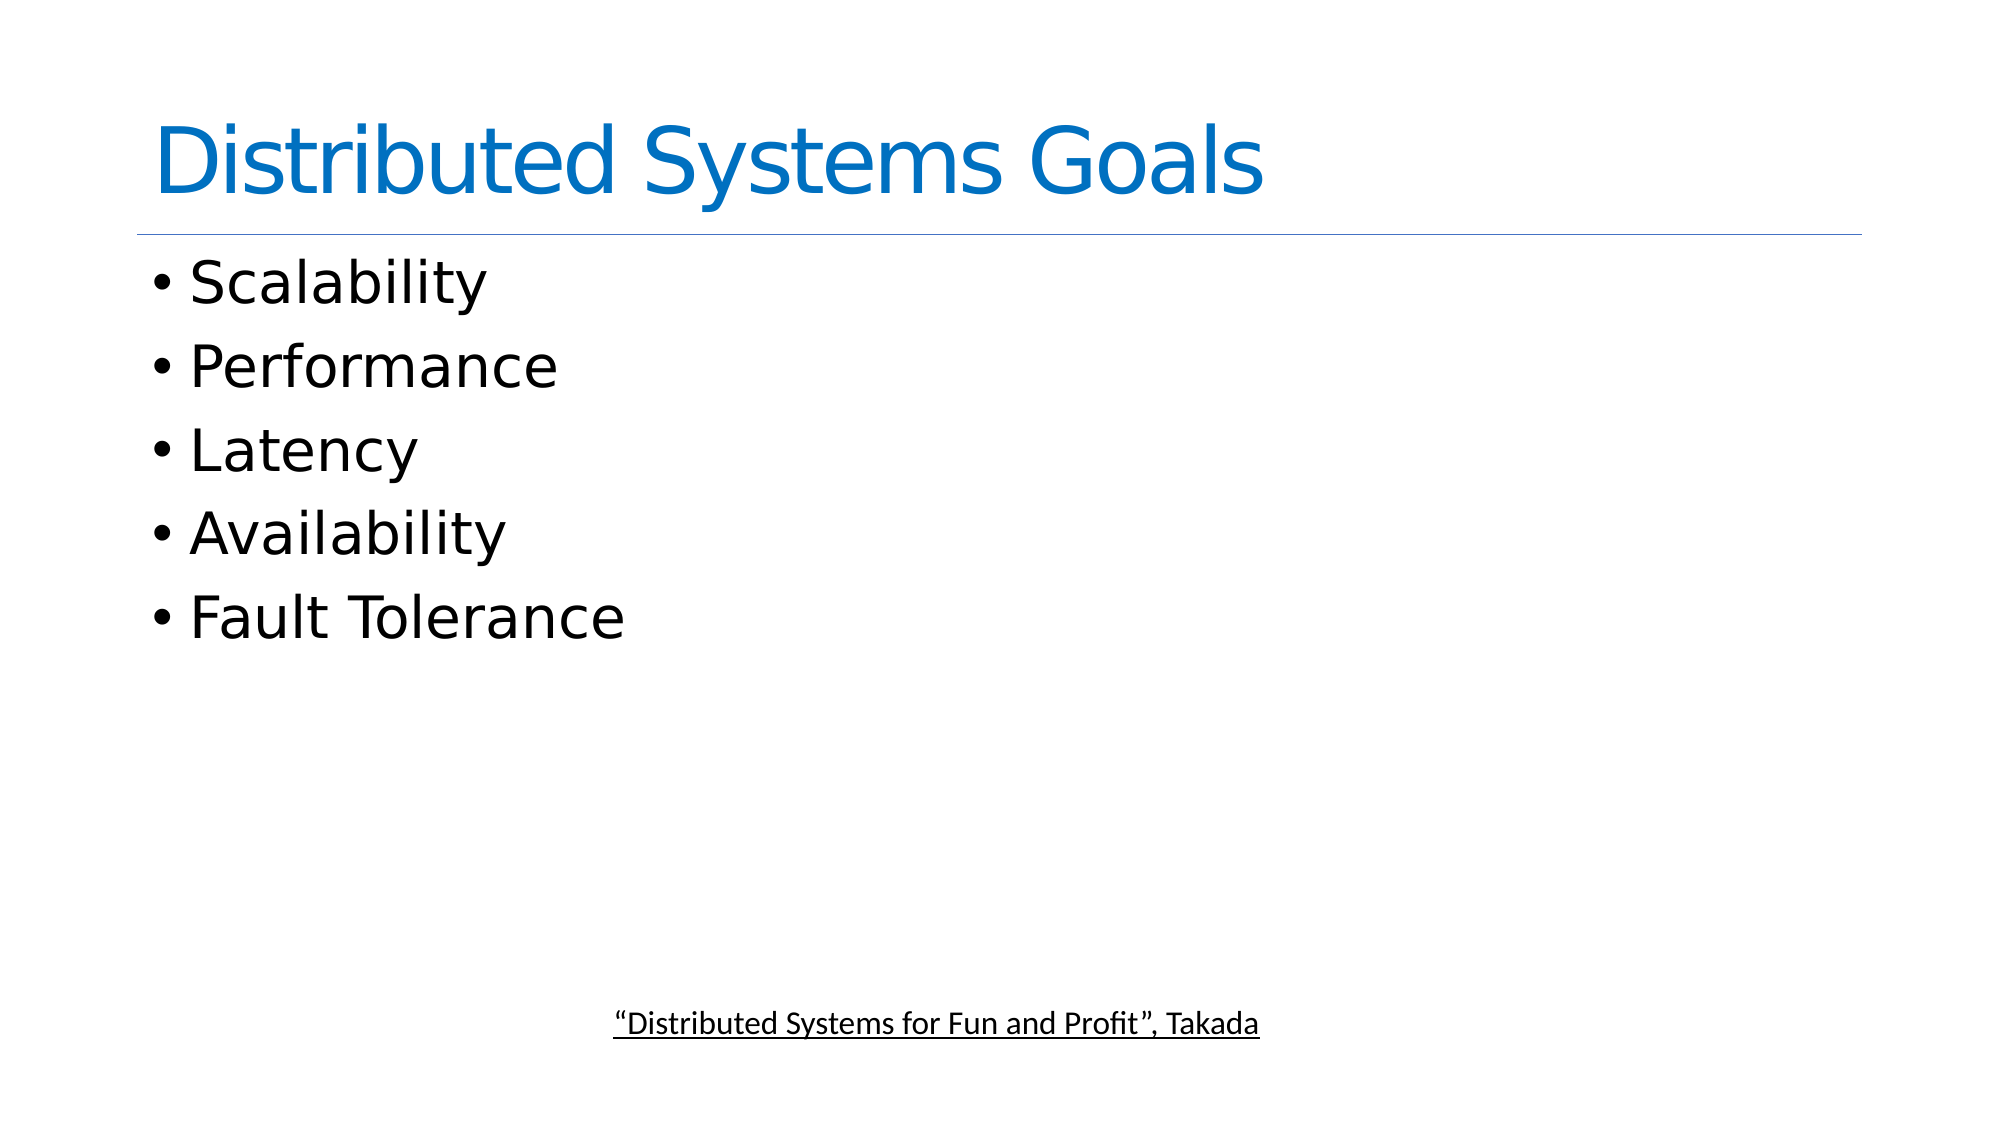

# Distributed Systems Goals
Scalability
Performance
Latency
Availability
Fault Tolerance
“Distributed Systems for Fun and Profit”, Takada